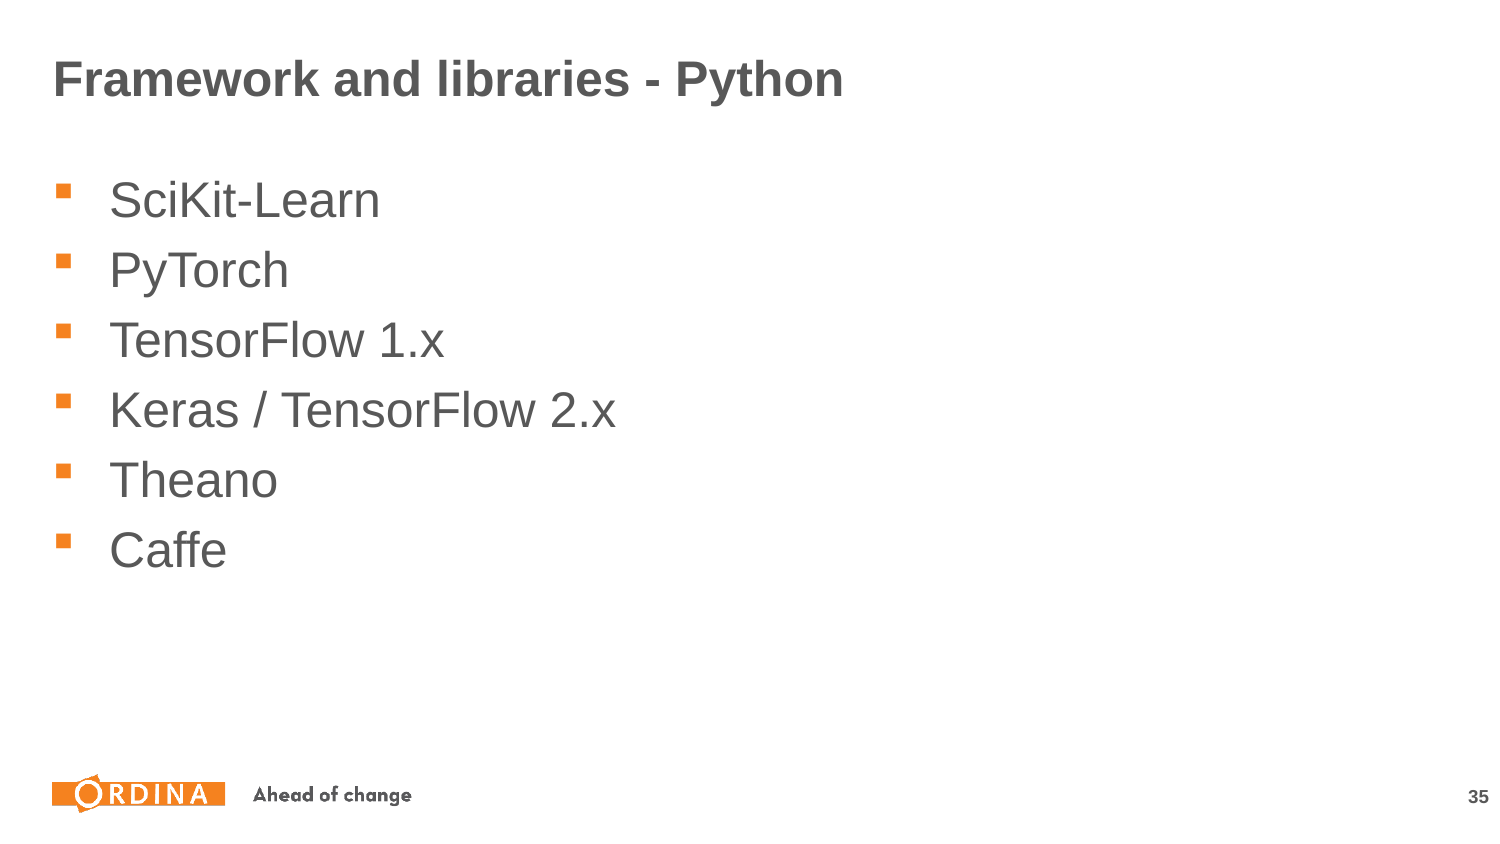

# Framework and libraries - Python
SciKit-Learn
PyTorch
TensorFlow 1.x
Keras / TensorFlow 2.x
Theano
Caffe